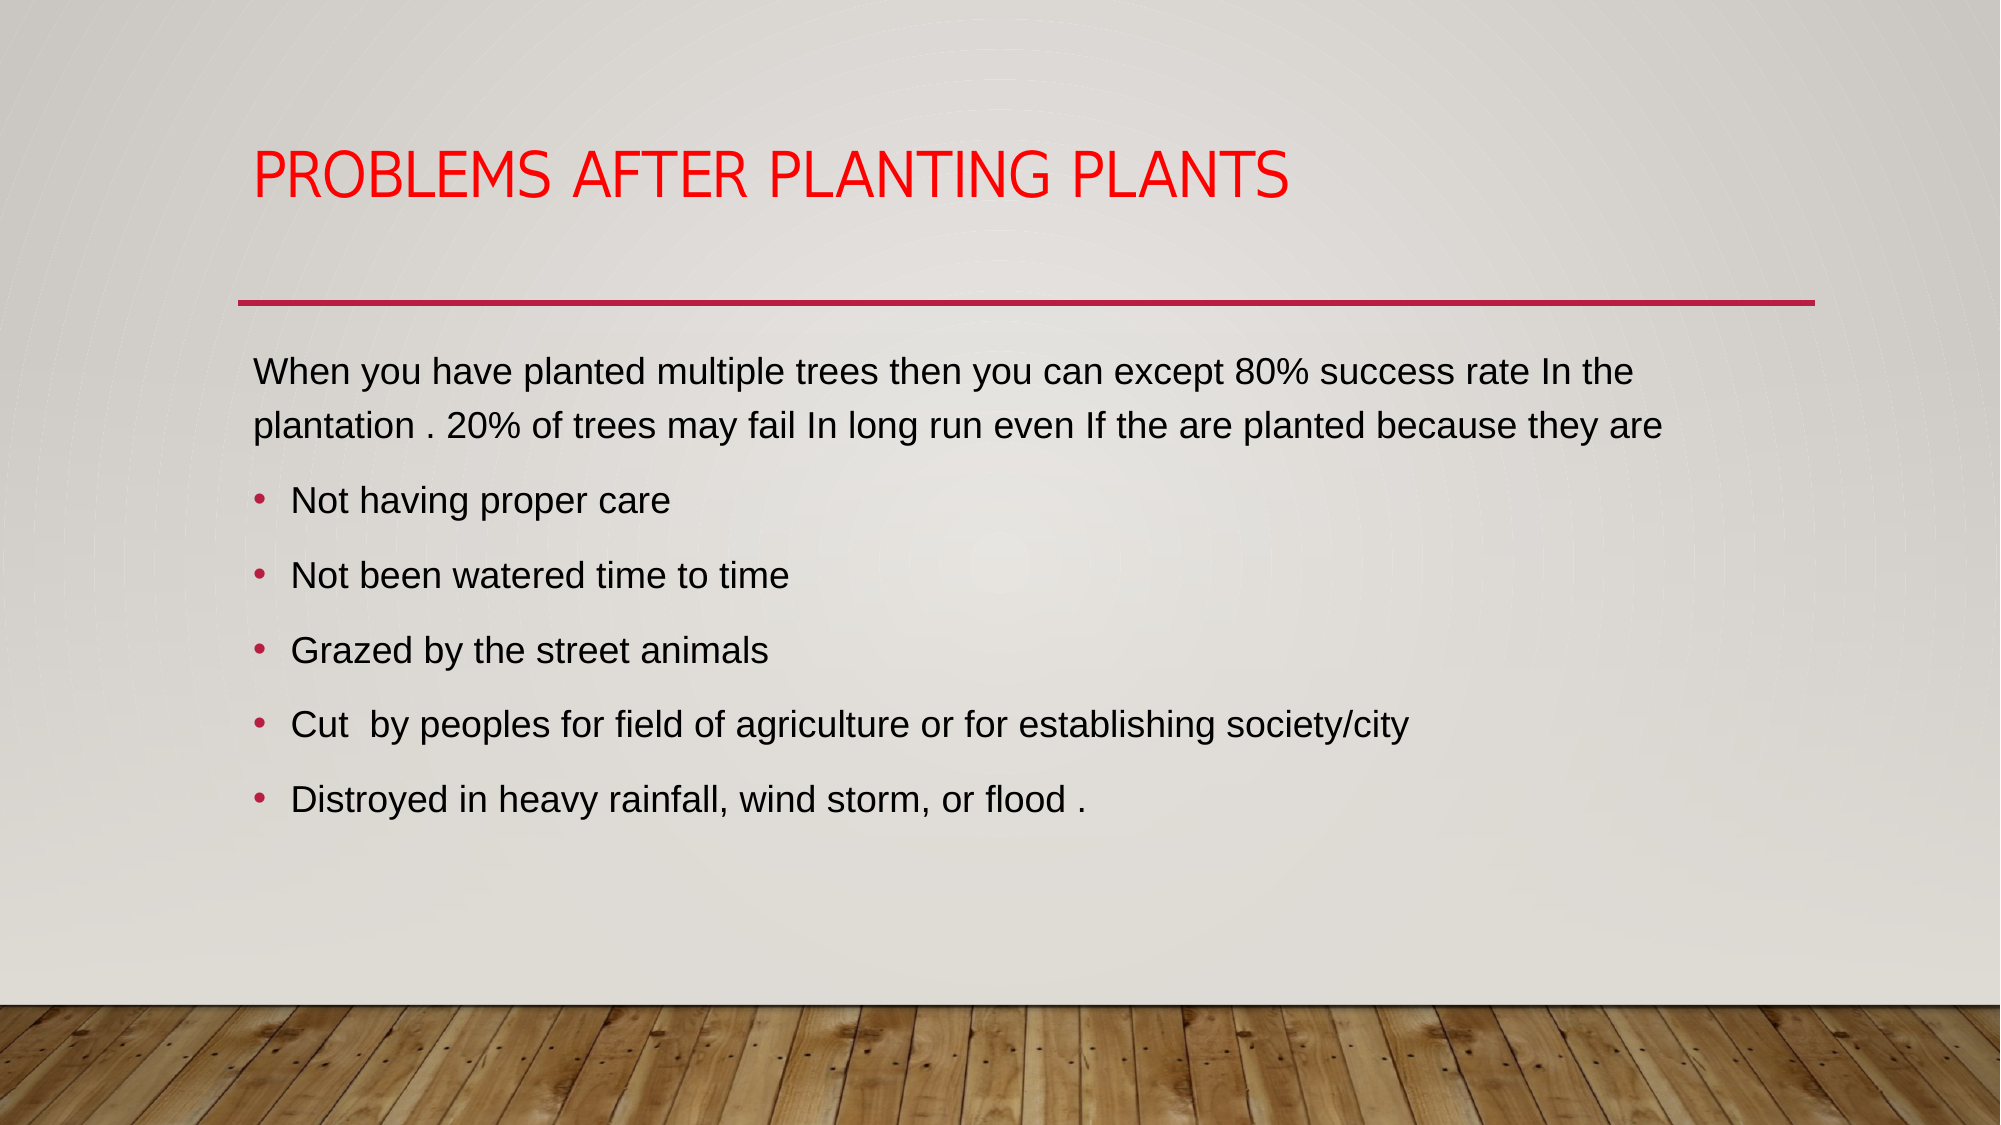

# PROBLEMS AFTER PLANTING PLANTS
When you have planted multiple trees then you can except 80% success rate In the plantation . 20% of trees may fail In long run even If the are planted because they are
Not having proper care
Not been watered time to time
Grazed by the street animals
Cut  by peoples for field of agriculture or for establishing society/city
Distroyed in heavy rainfall, wind storm, or flood .